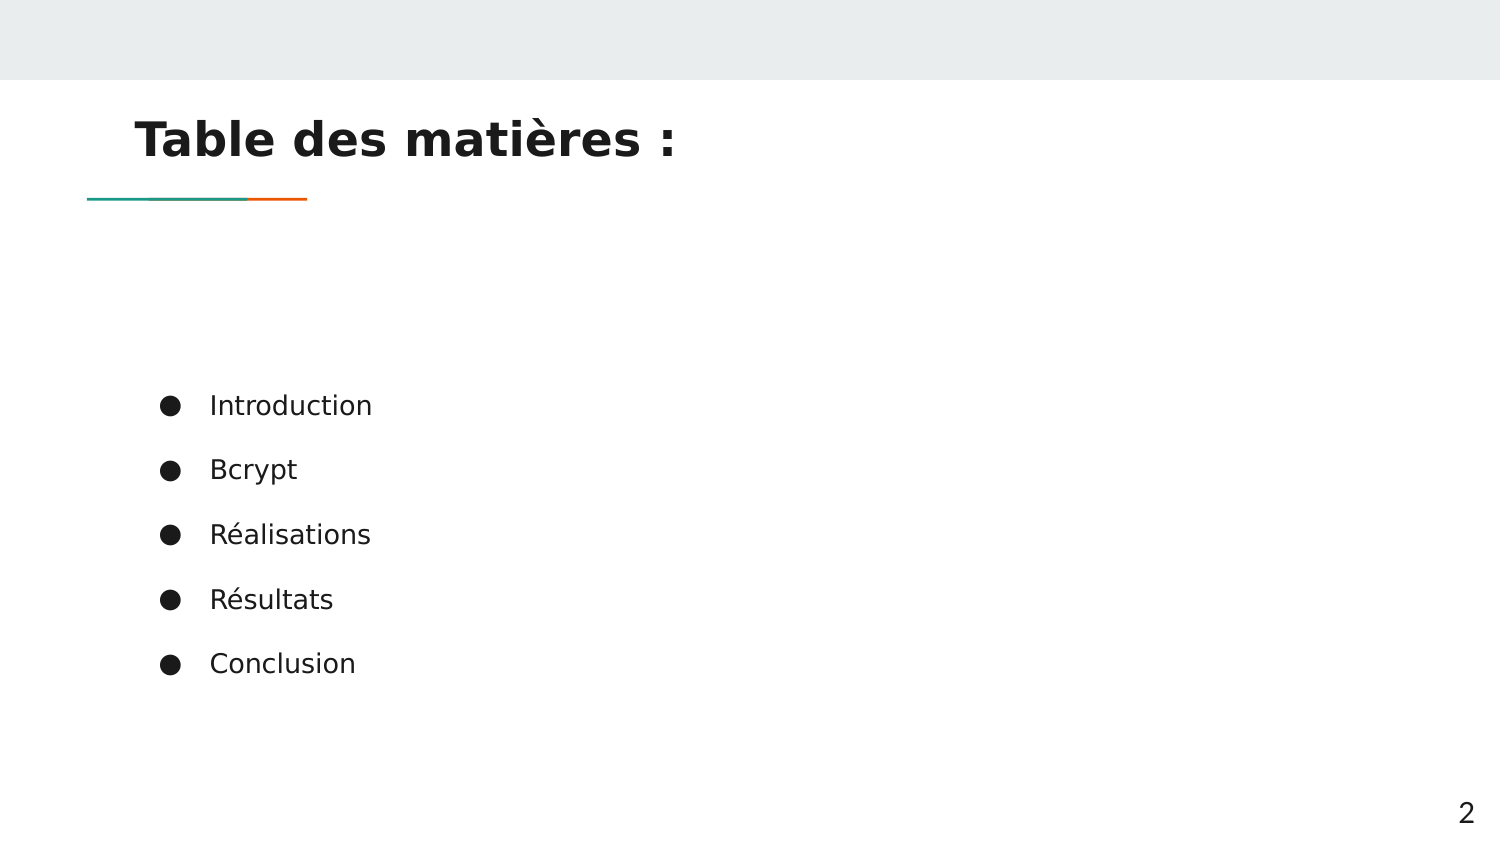

# Table des matières :
Introduction
Bcrypt
Réalisations
Résultats
Conclusion
2